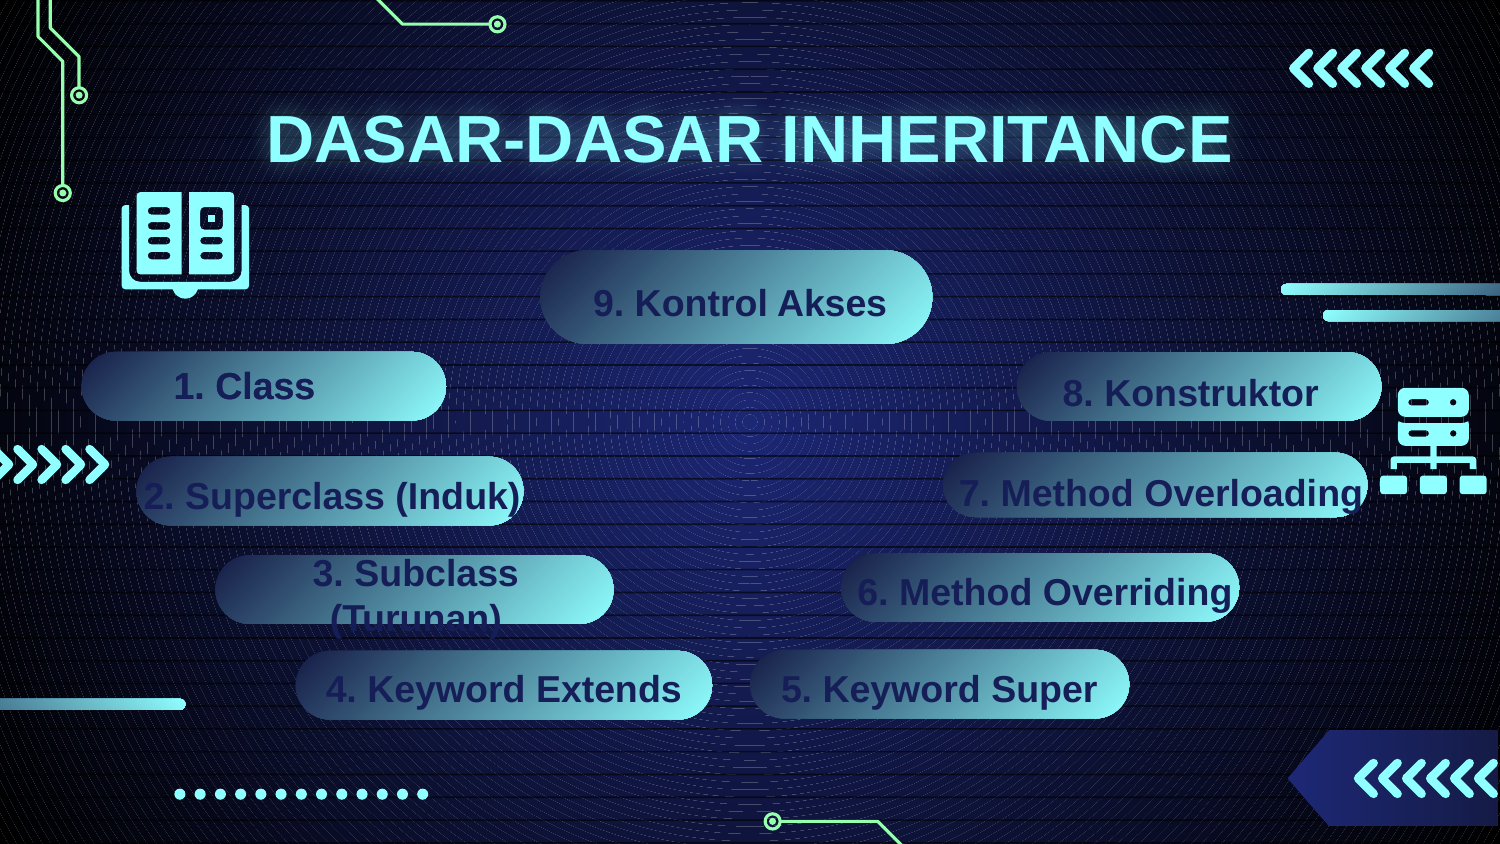

# DASAR-DASAR INHERITANCE

9. Kontrol Akses

1. Class
1. Class
8. Konstruktor

7. Method Overloading
2. Superclass (Induk)

6. Method Overriding
3. Subclass (Turunan)

4. Keyword Extends
5. Keyword Super